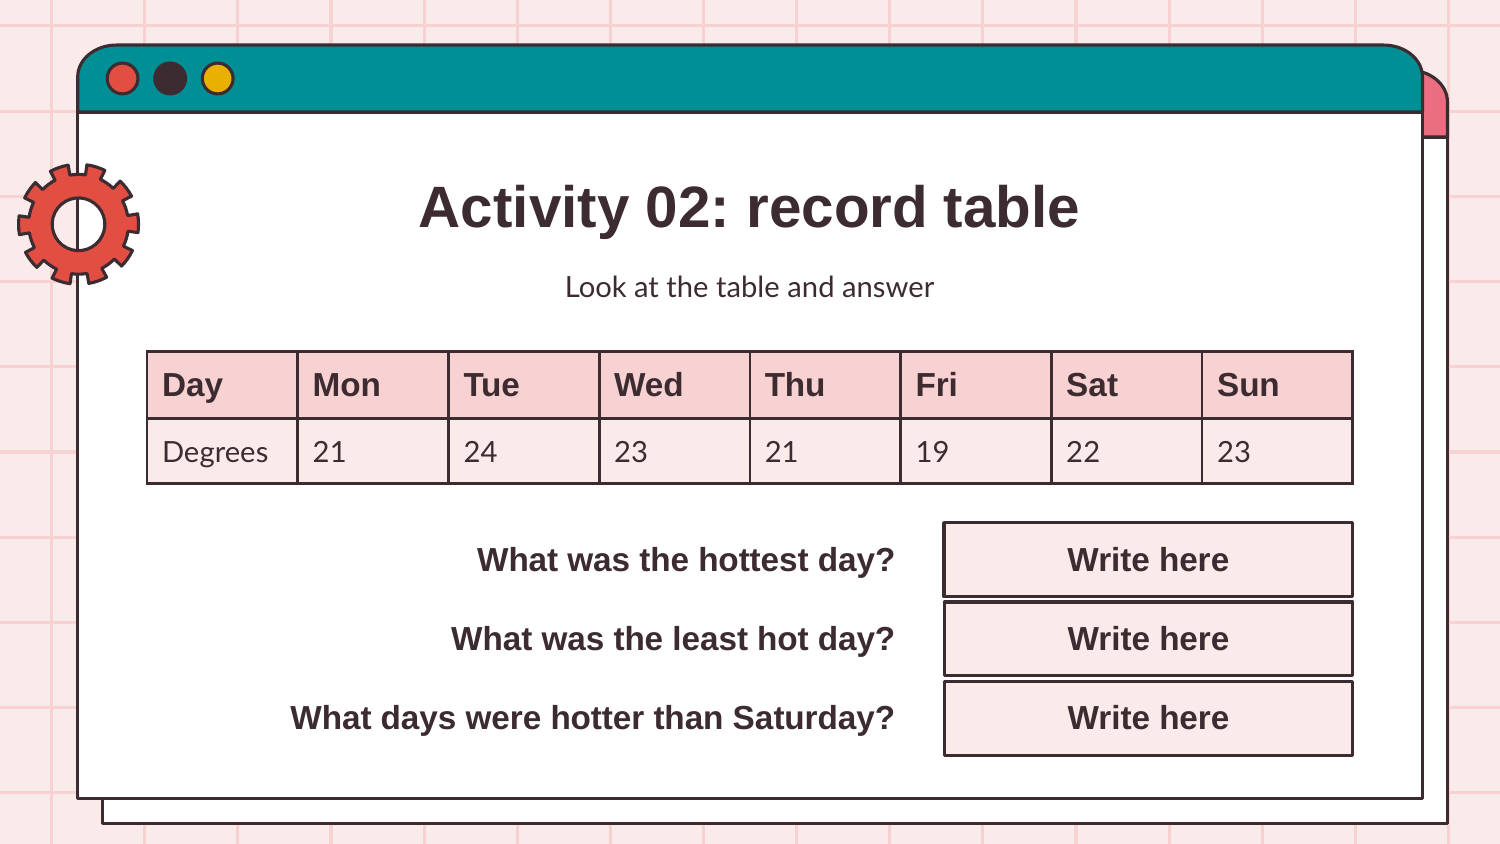

# Activity 02: record table

Look at the table and answer
| Day | Mon | Tue | Wed | Thu | Fri | Sat | Sun |
| --- | --- | --- | --- | --- | --- | --- | --- |
| Degrees | 21 | 24 | 23 | 21 | 19 | 22 | 23 |
What was the hottest day?
Write here
What was the least hot day?
Write here
What days were hotter than Saturday?
Write here